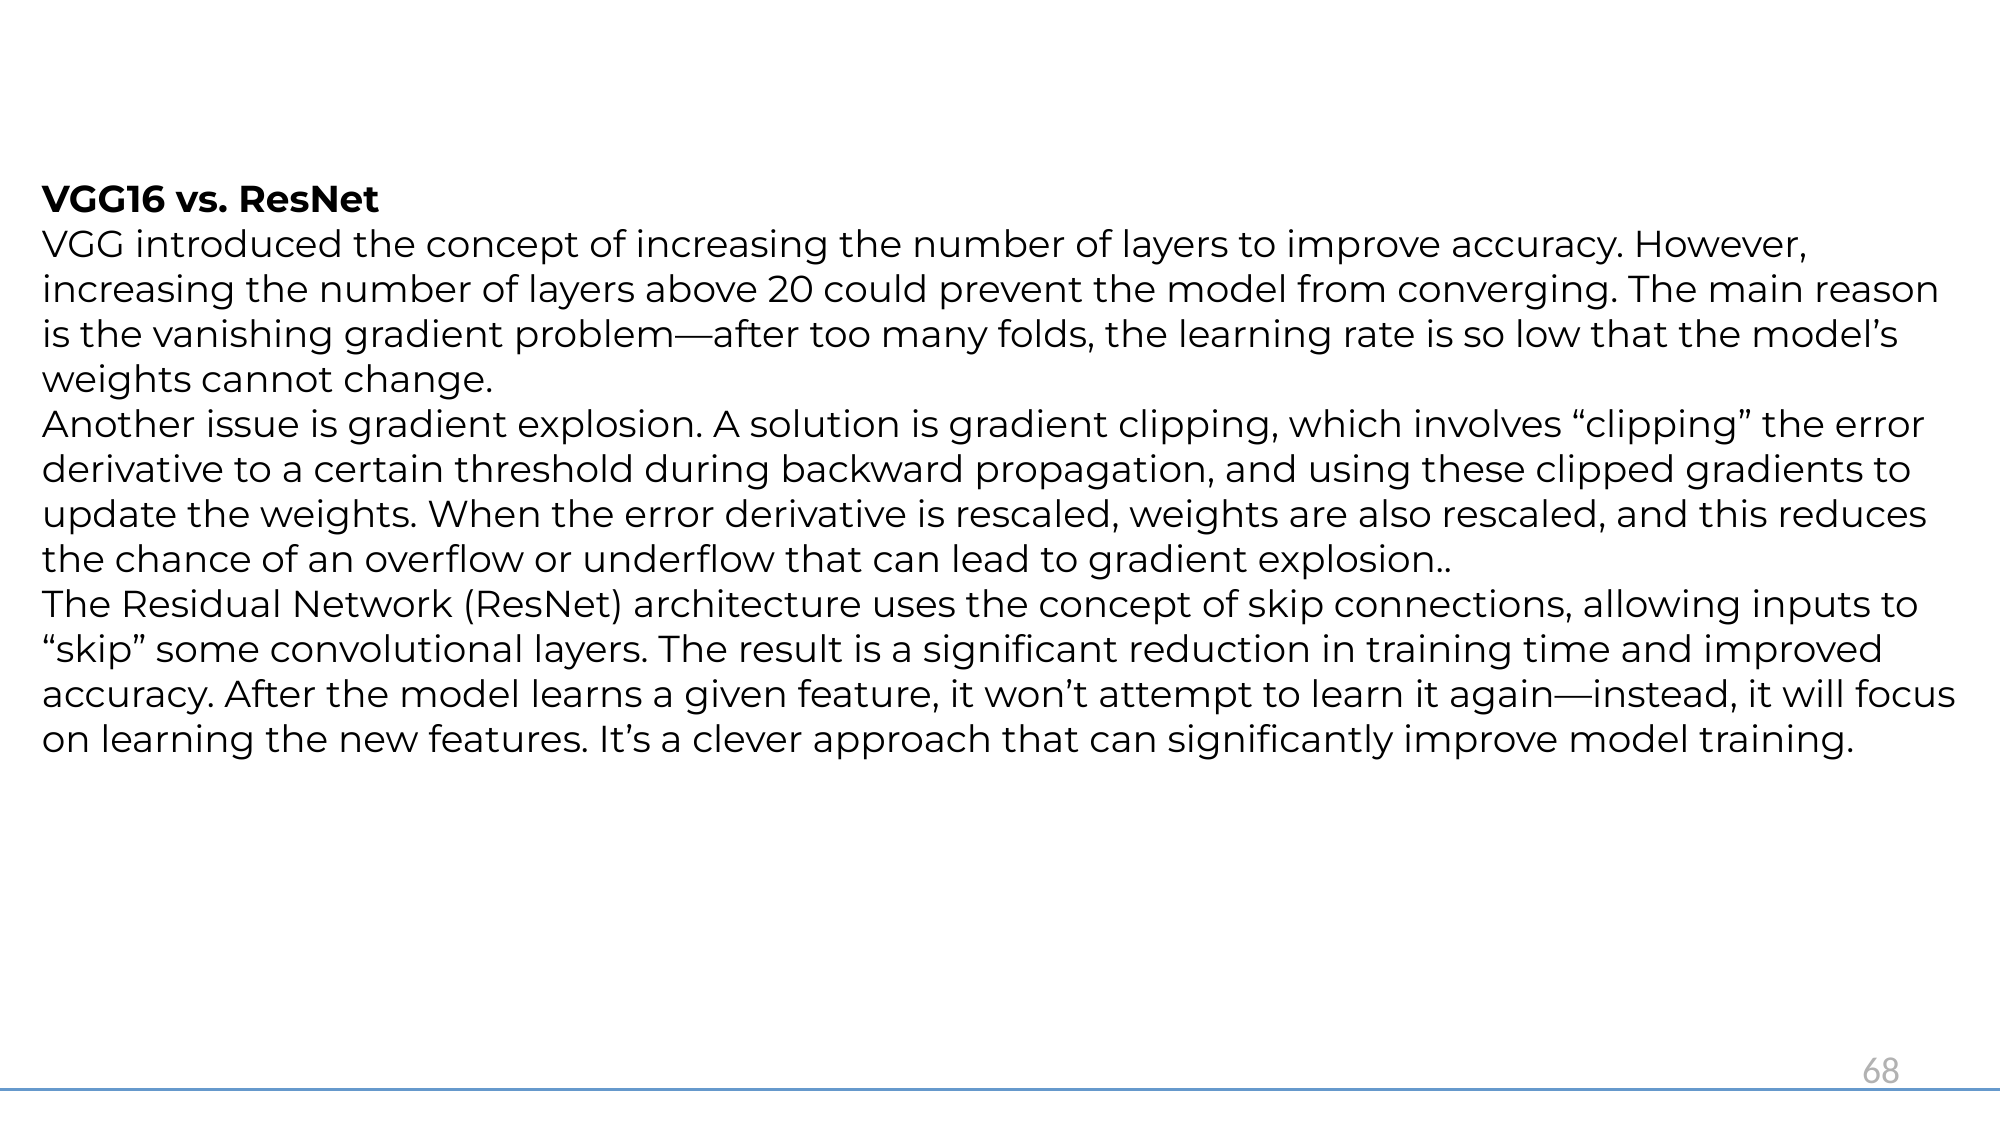

VGG16 vs. ResNet
VGG introduced the concept of increasing the number of layers to improve accuracy. However,  increasing the number of layers above 20 could prevent the model from converging. The main reason is the vanishing gradient problem—after too many folds, the learning rate is so low that the model’s weights cannot change.
Another issue is gradient explosion. A solution is gradient clipping, which involves “clipping” the error derivative to a certain threshold during backward propagation, and using these clipped gradients to update the weights. When the error derivative is rescaled, weights are also rescaled, and this reduces the chance of an overflow or underflow that can lead to gradient explosion..
The Residual Network (ResNet) architecture uses the concept of skip connections, allowing inputs to “skip” some convolutional layers. The result is a significant reduction in training time and improved accuracy. After the model learns a given feature, it won’t attempt to learn it again—instead, it will focus on learning the new features. It’s a clever approach that can significantly improve model training.

68